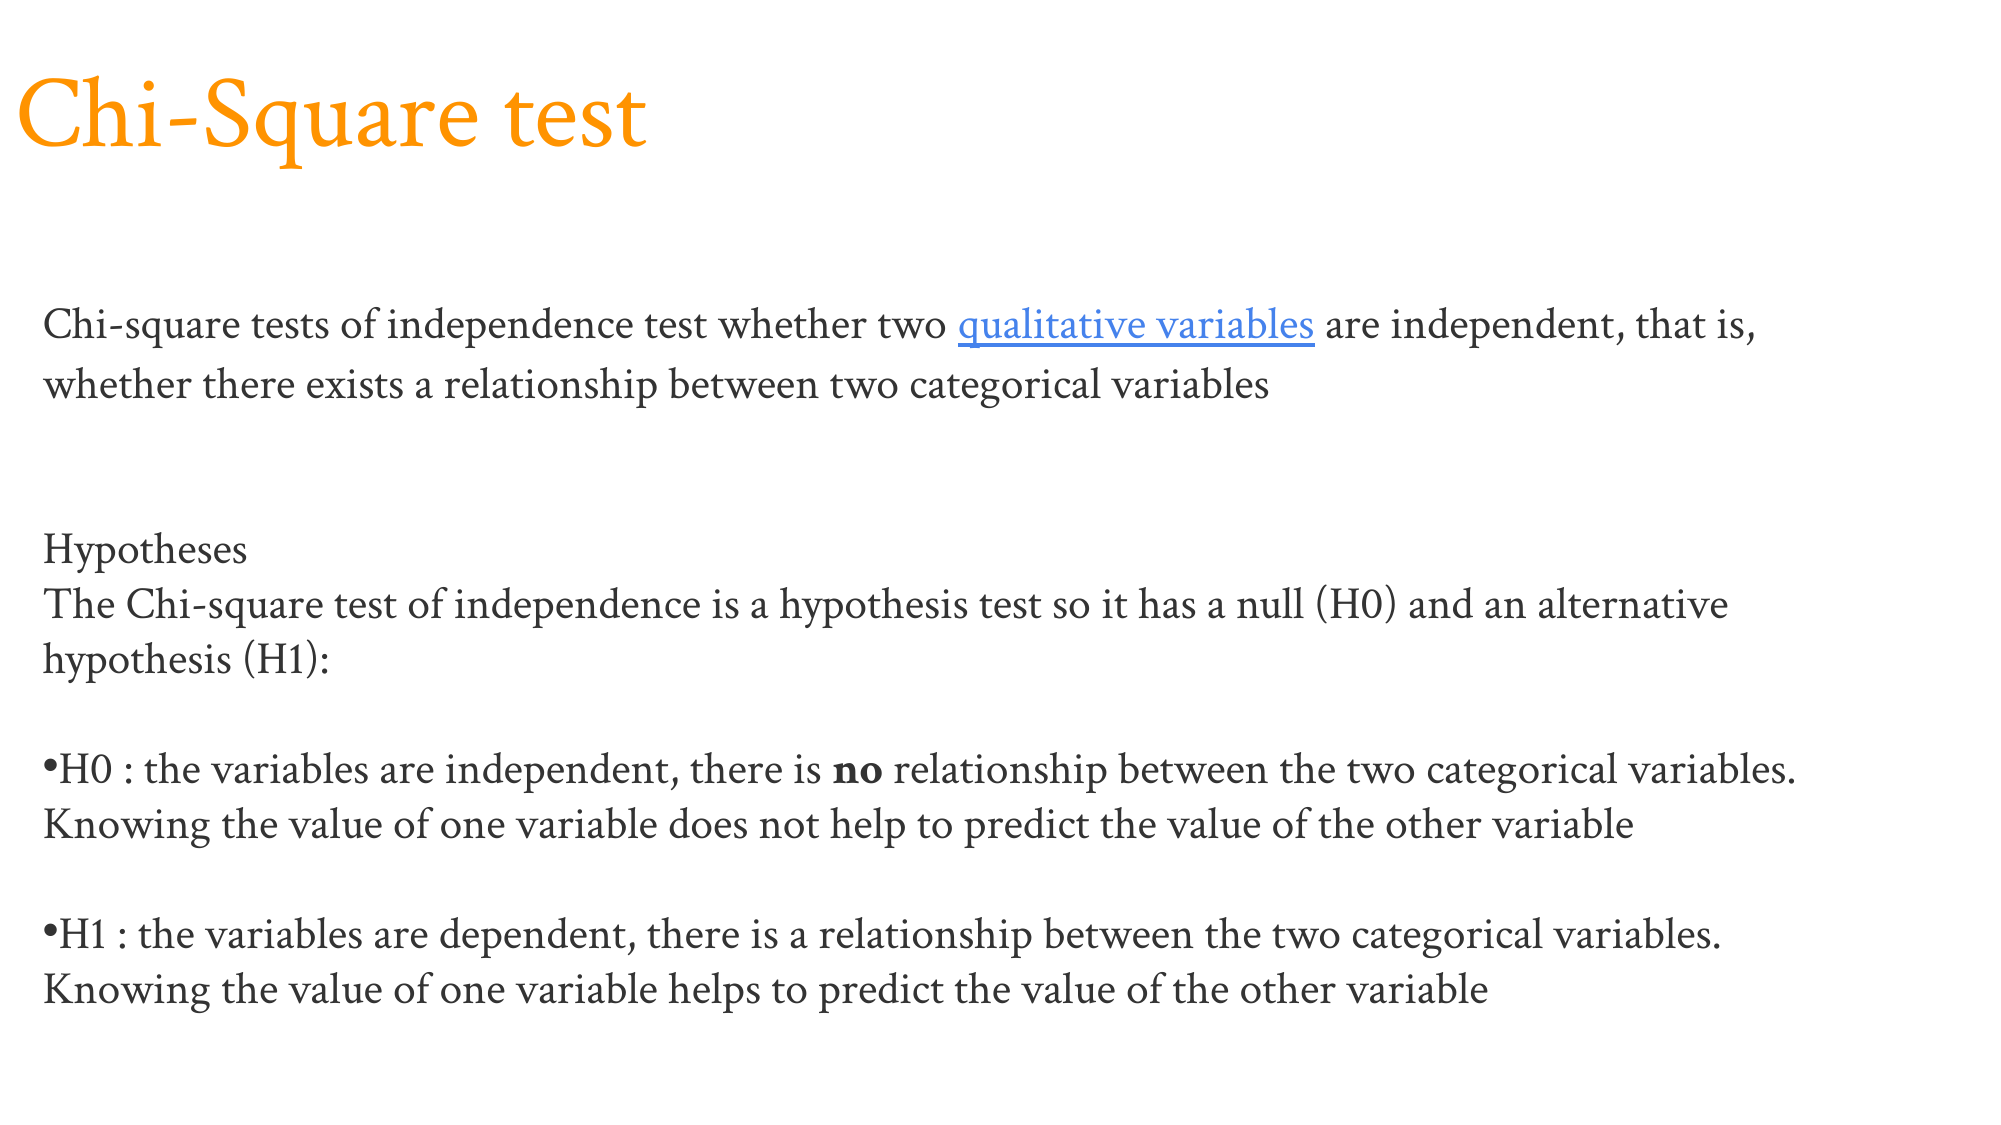

# Chi-Square test
Chi-square tests of independence test whether two qualitative variables are independent, that is, whether there exists a relationship between two categorical variables

Hypotheses
The Chi-square test of independence is a hypothesis test so it has a null (H0) and an alternative hypothesis (H1):

H0 : the variables are independent, there is no relationship between the two categorical variables. Knowing the value of one variable does not help to predict the value of the other variable

H1 : the variables are dependent, there is a relationship between the two categorical variables. Knowing the value of one variable helps to predict the value of the other variable